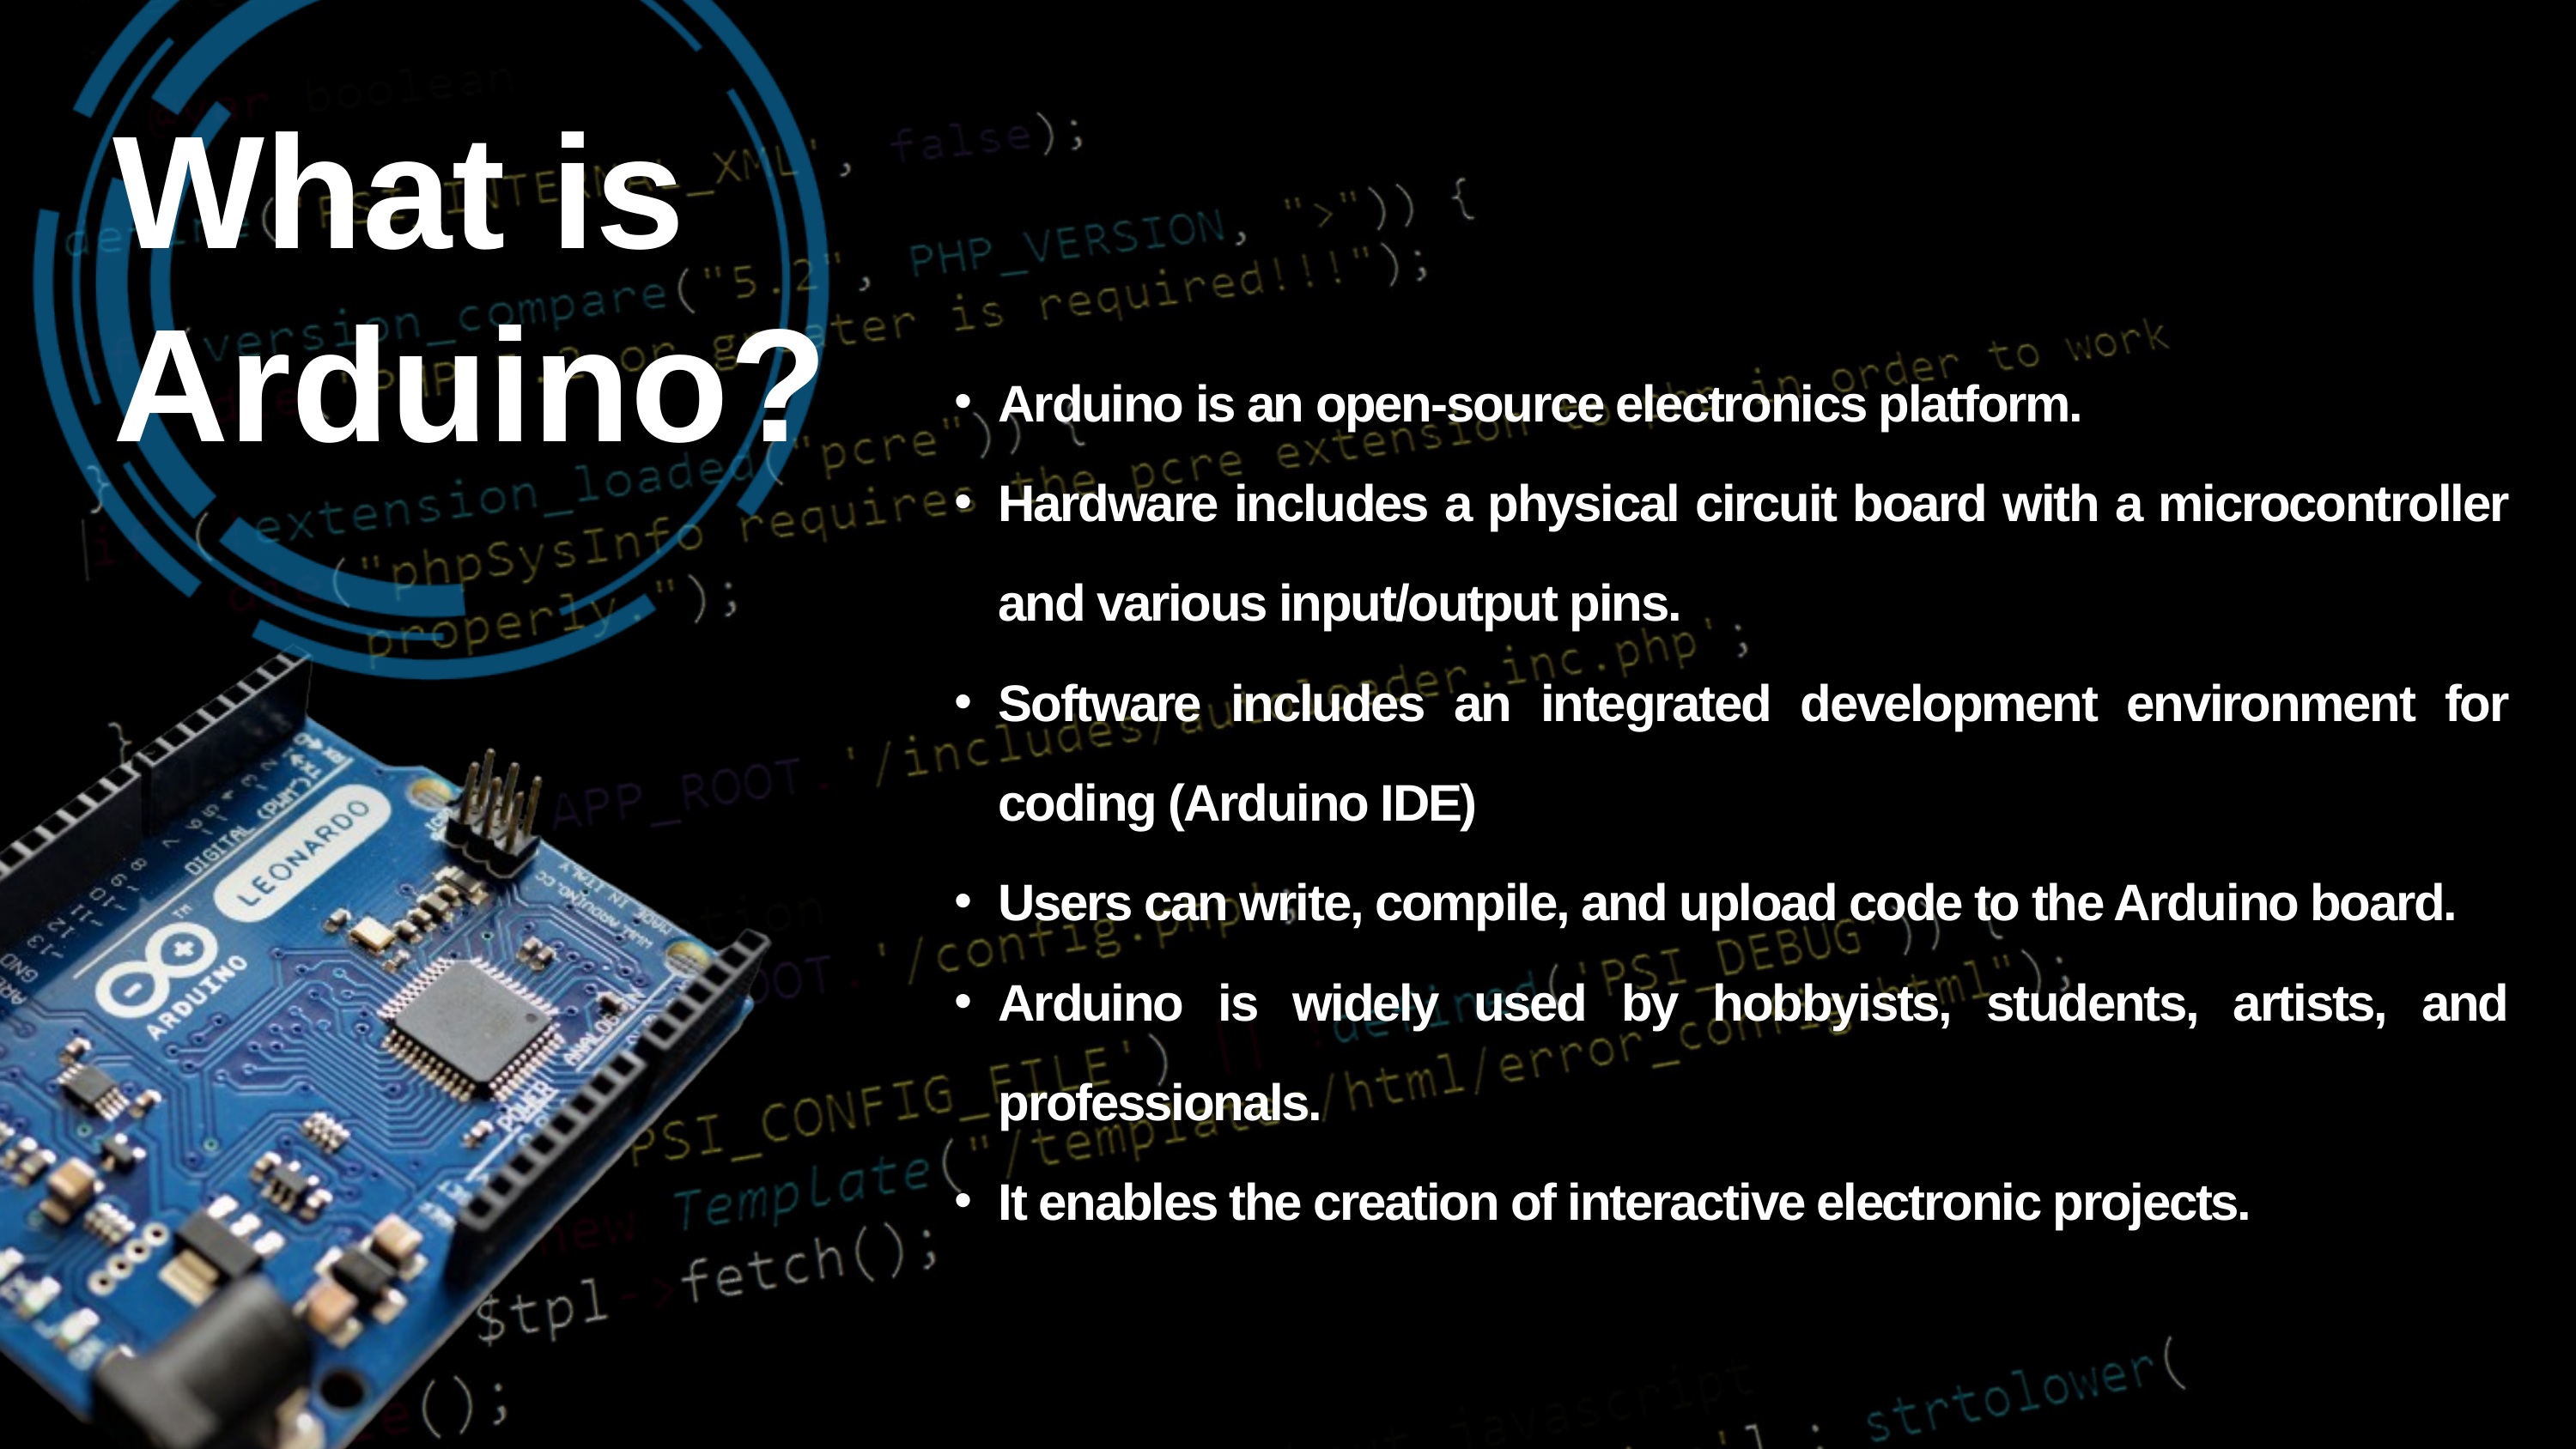

What is Arduino?
Arduino is an open-source electronics platform.
Hardware includes a physical circuit board with a microcontroller and various input/output pins.
Software includes an integrated development environment for coding (Arduino IDE)
Users can write, compile, and upload code to the Arduino board.
Arduino is widely used by hobbyists, students, artists, and professionals.
It enables the creation of interactive electronic projects.